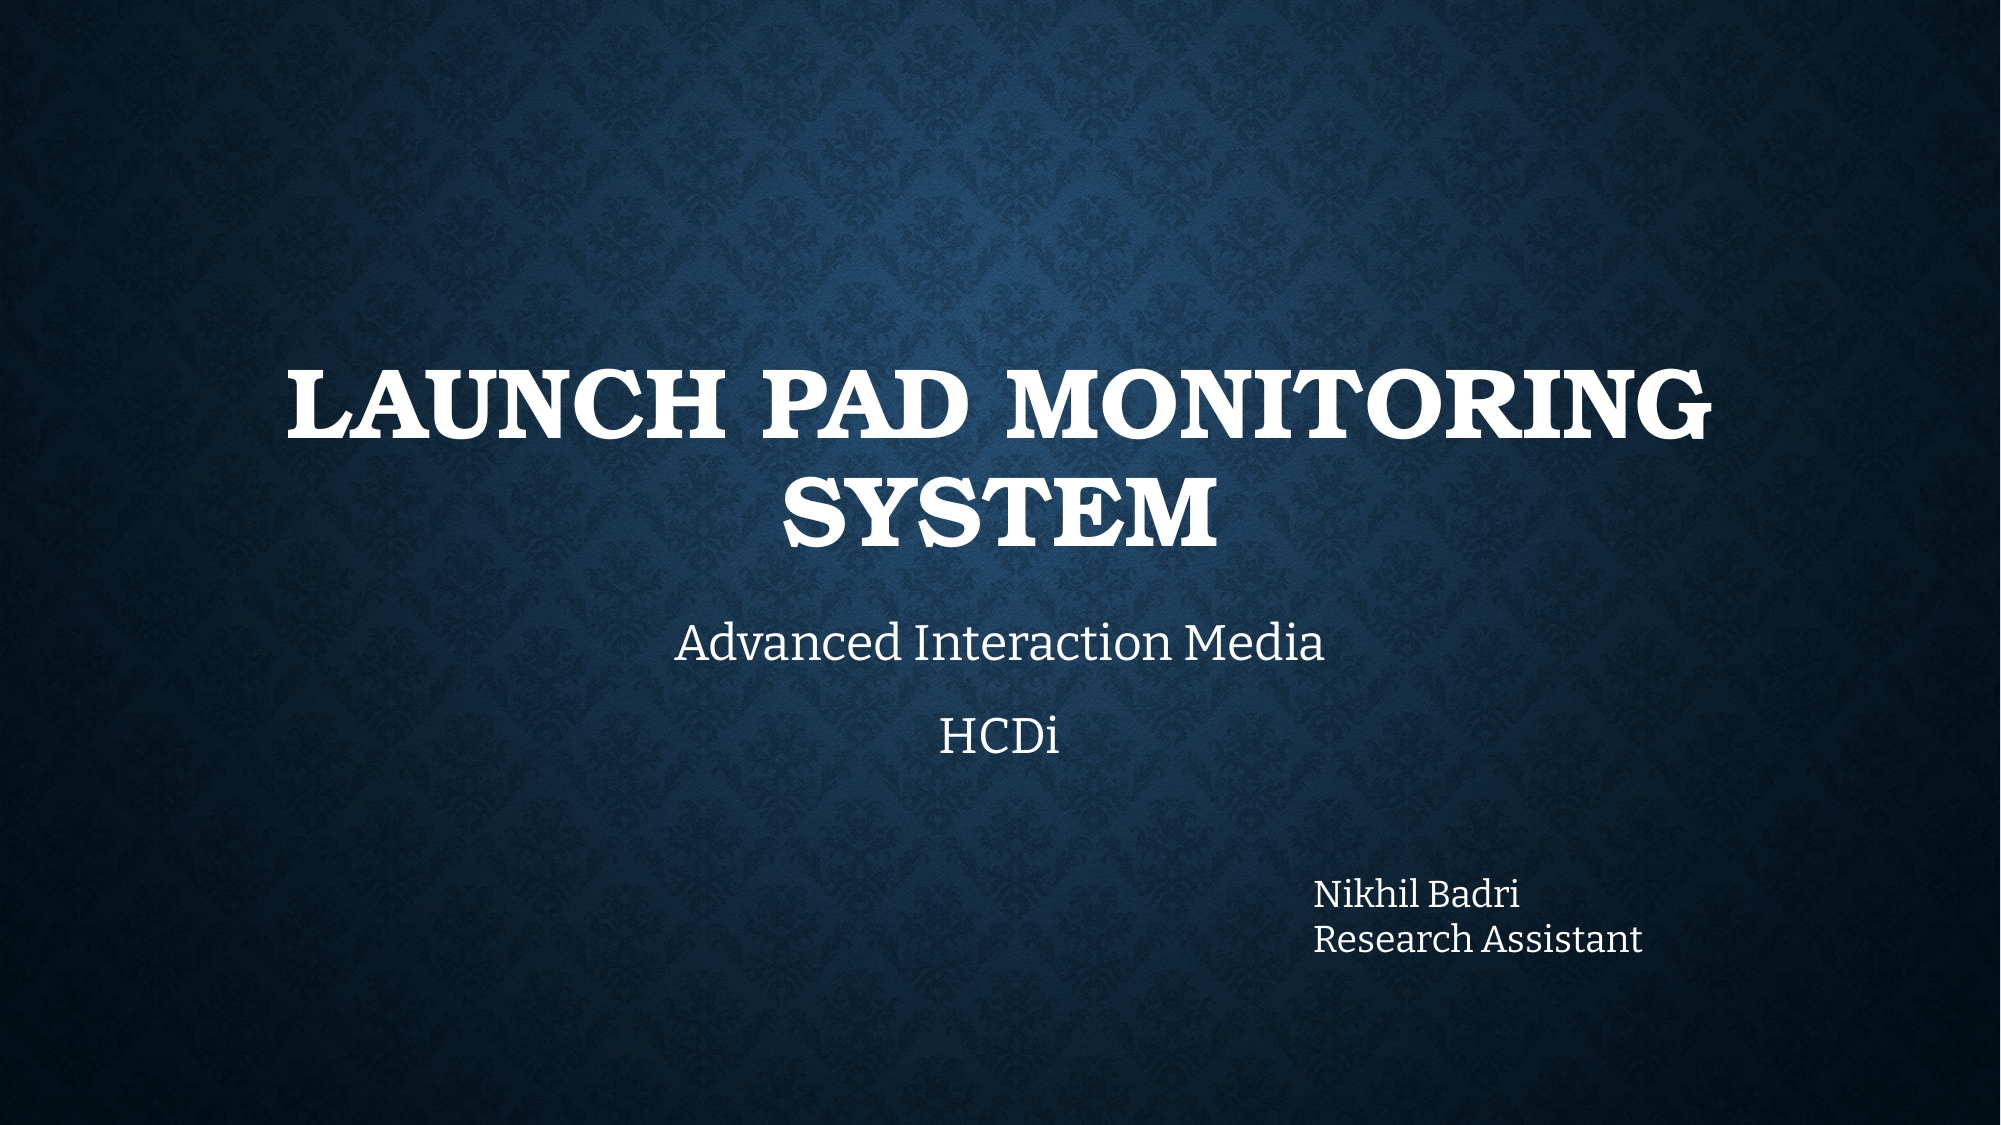

# Launch Pad Monitoring system
Advanced Interaction Media
HCDi
Nikhil Badri
Research Assistant